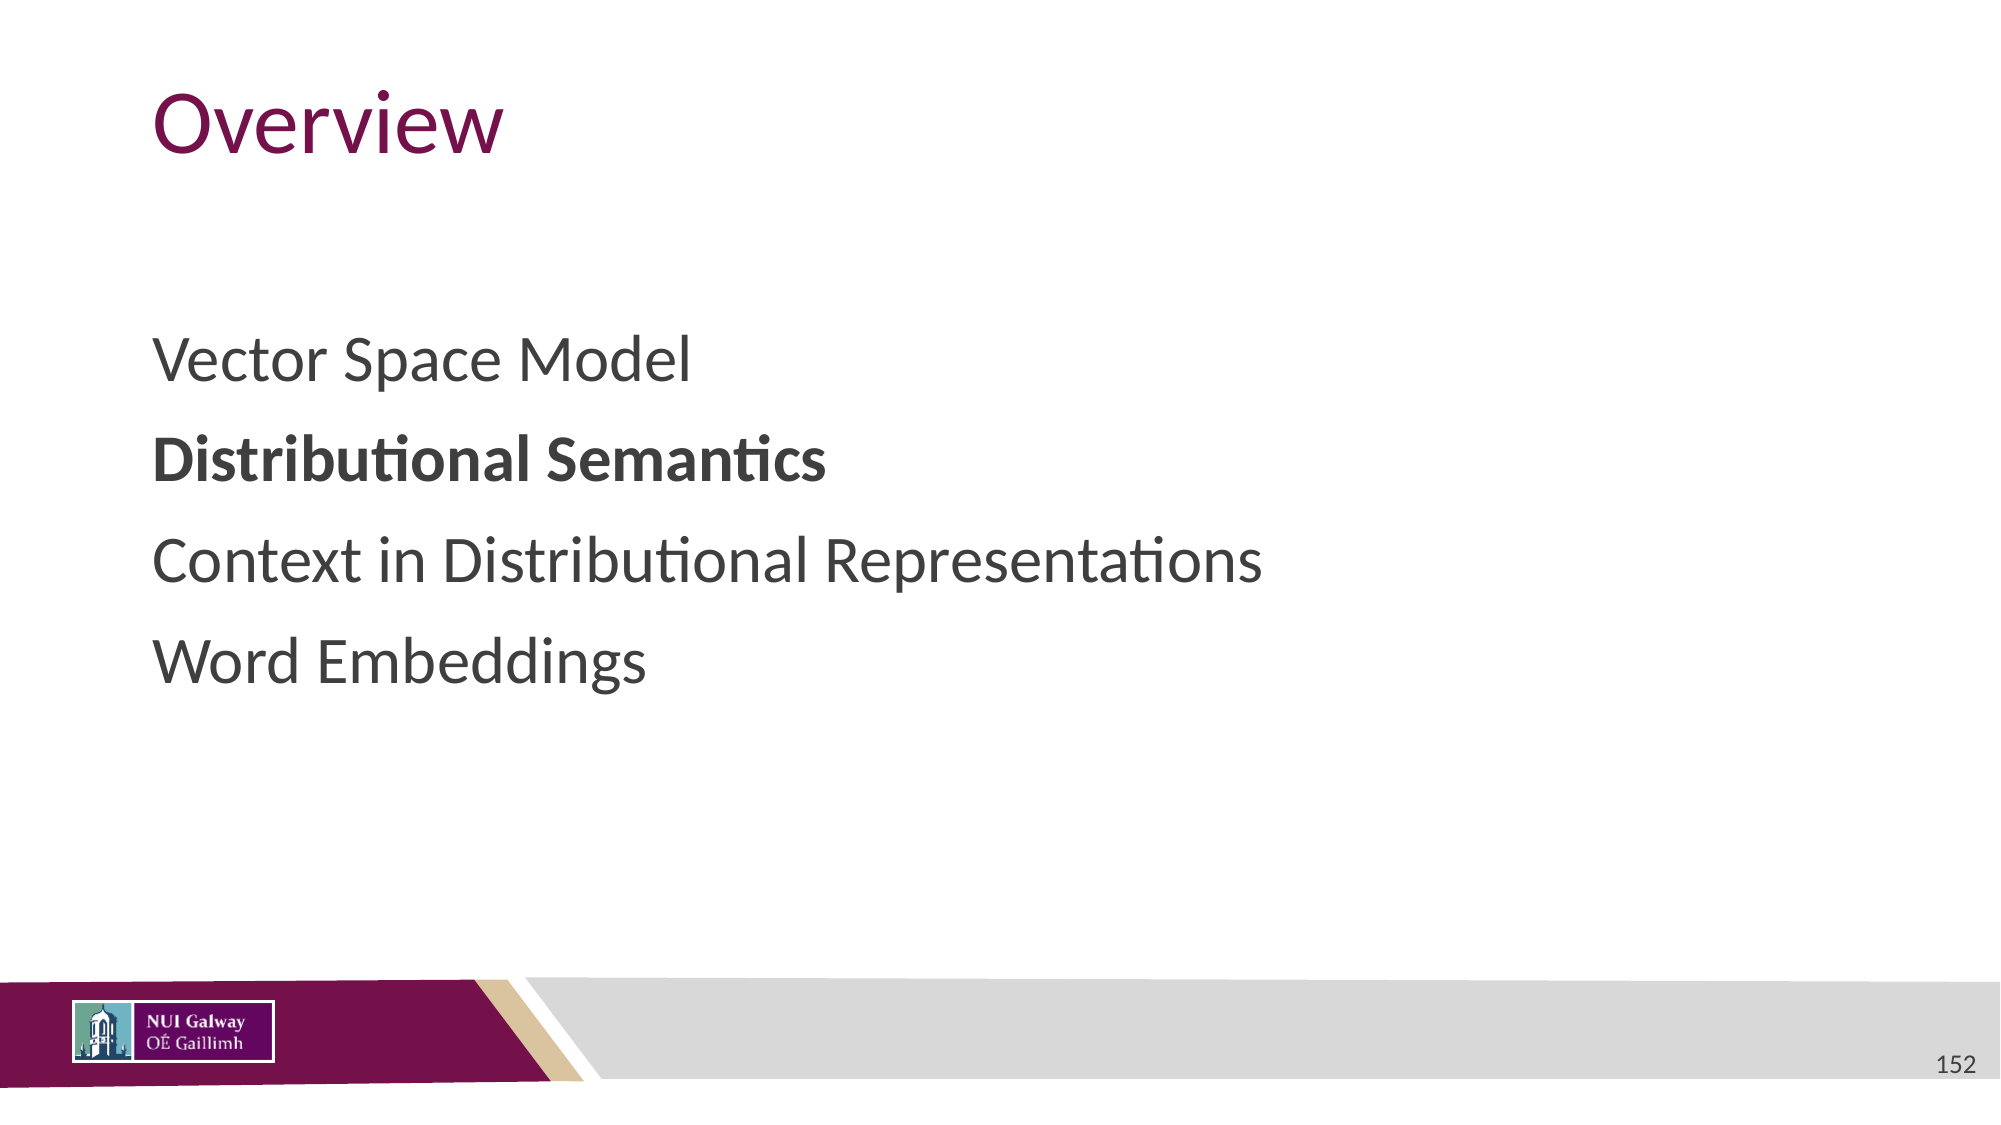

# Overview
Vector Space Model
Distributional Semantics
Context in Distributional Representations
Word Embeddings

152